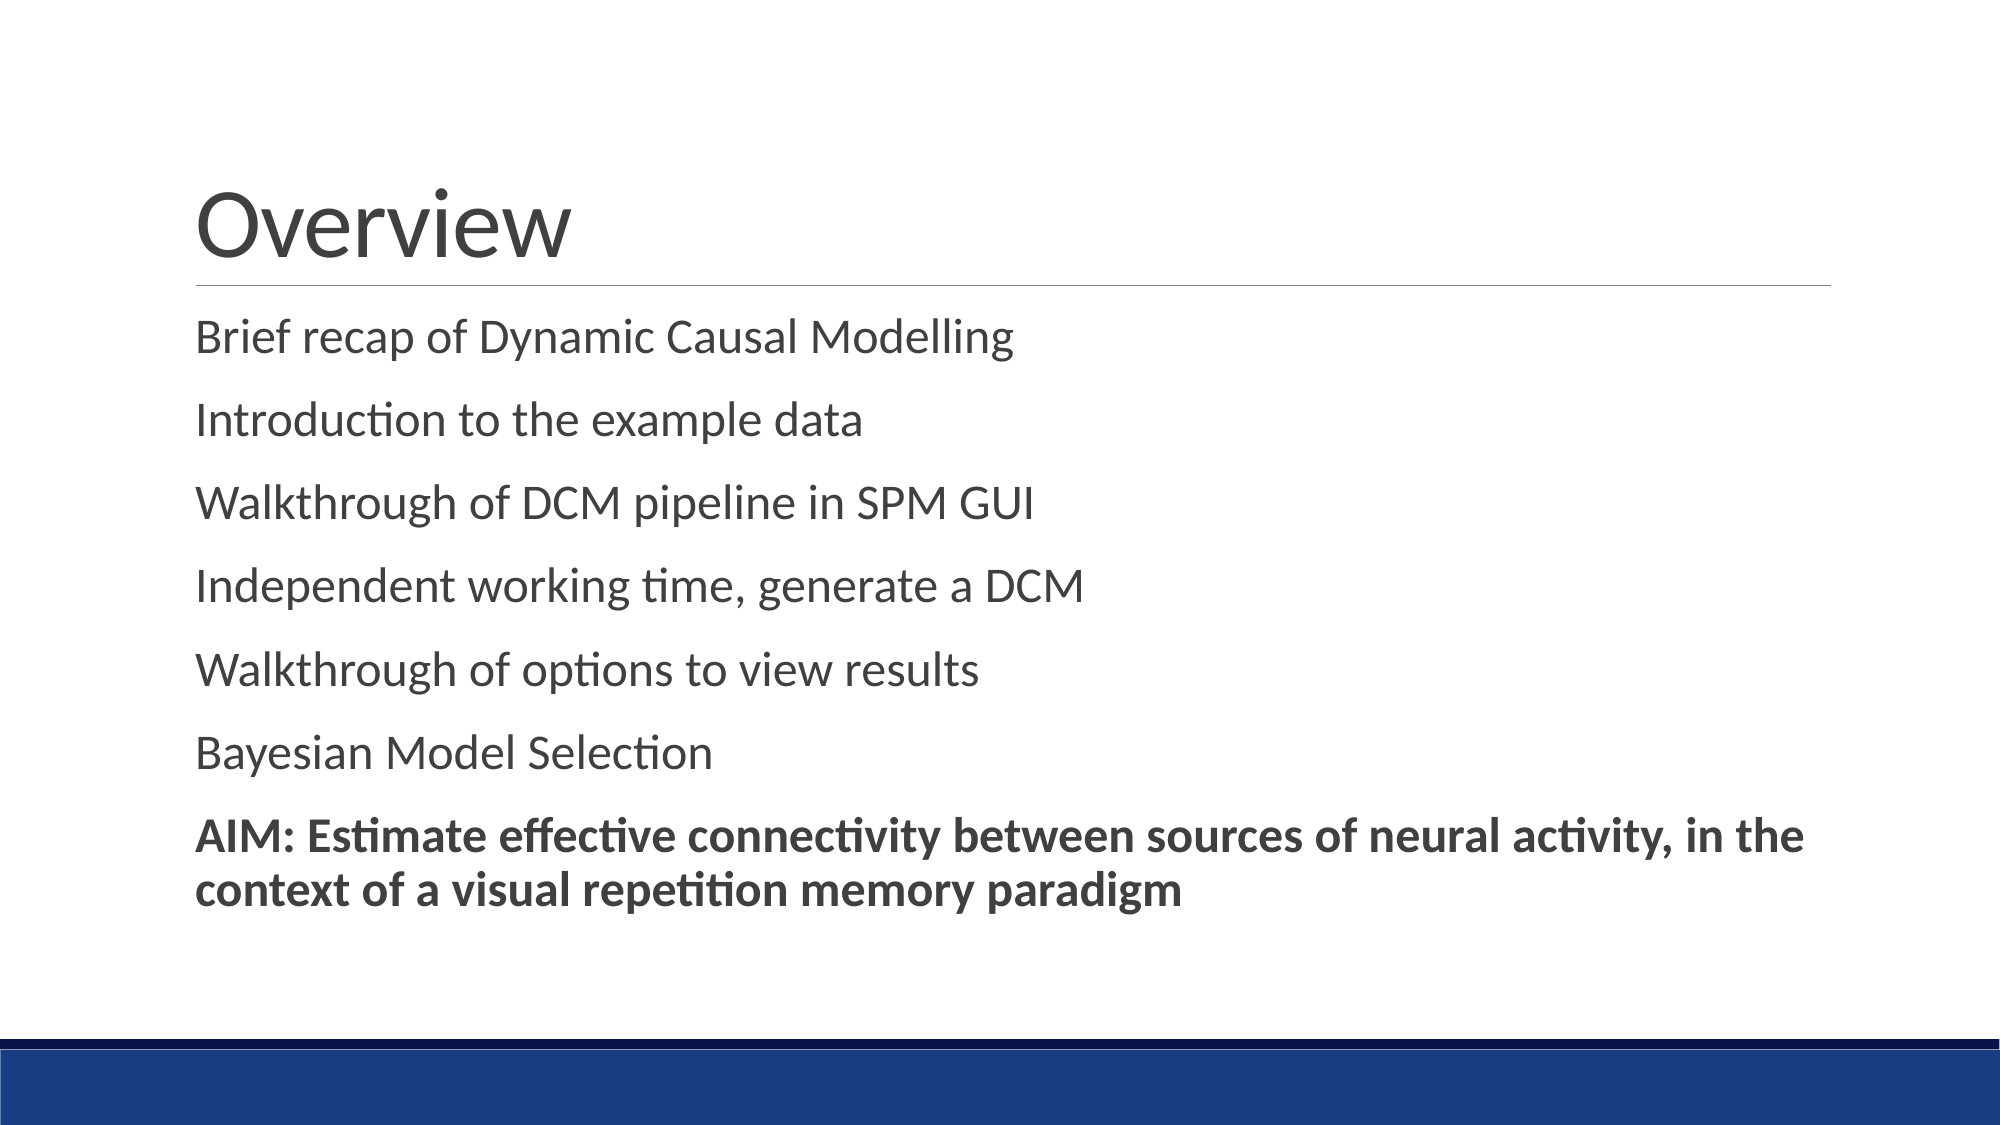

# Overview
Brief recap of Dynamic Causal Modelling
Introduction to the example data
Walkthrough of DCM pipeline in SPM GUI
Independent working time, generate a DCM
Walkthrough of options to view results
Bayesian Model Selection
AIM: Estimate effective connectivity between sources of neural activity, in the context of a visual repetition memory paradigm